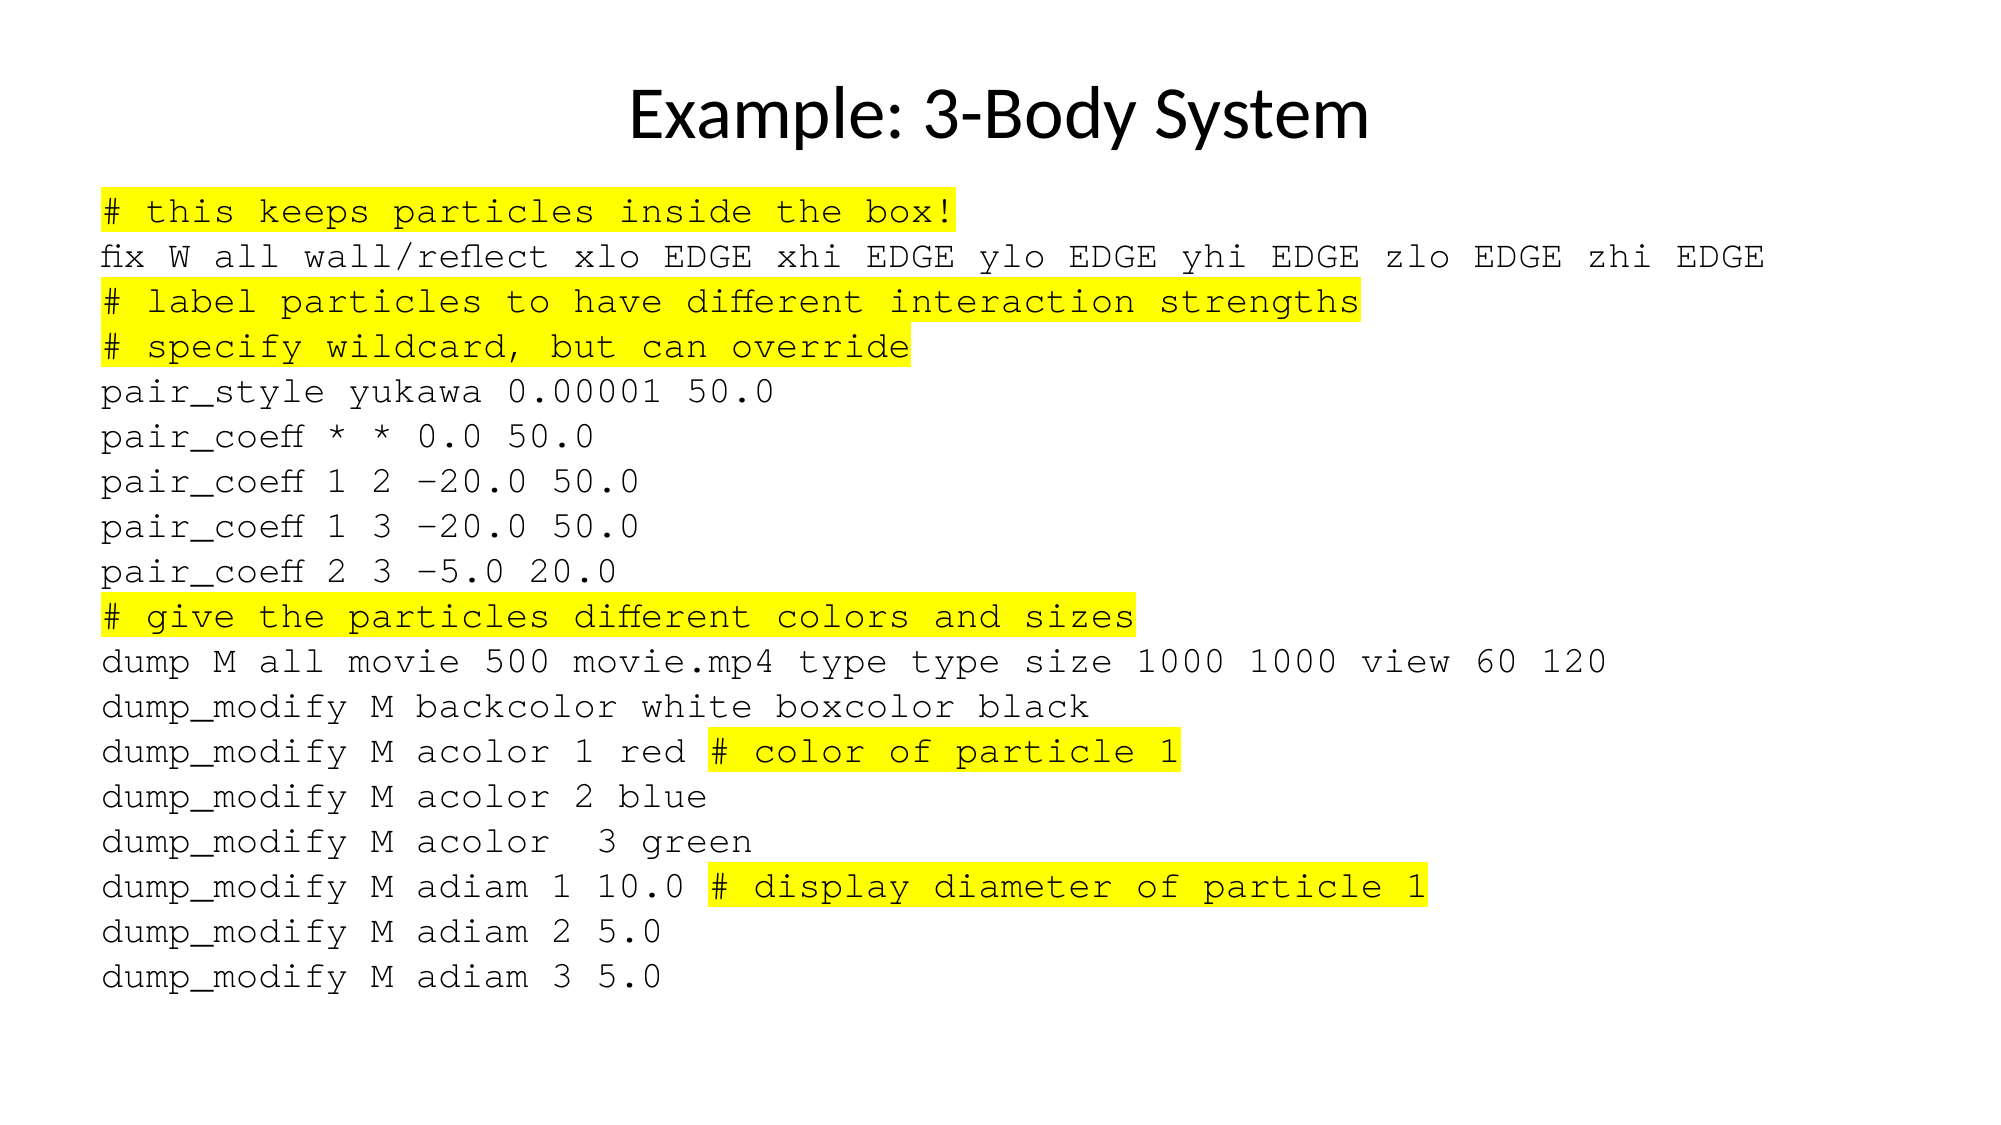

# Example: 3-Body System
# this keeps particles inside the box!
fix W all wall/reflect xlo EDGE xhi EDGE ylo EDGE yhi EDGE zlo EDGE zhi EDGE
# label particles to have different interaction strengths
# specify wildcard, but can override
pair_style yukawa 0.00001 50.0
pair_coeff * * 0.0 50.0
pair_coeff 1 2 -20.0 50.0
pair_coeff 1 3 -20.0 50.0
pair_coeff 2 3 -5.0 20.0
# give the particles different colors and sizes
dump M all movie 500 movie.mp4 type type size 1000 1000 view 60 120
dump_modify M backcolor white boxcolor black
dump_modify M acolor 1 red # color of particle 1
dump_modify M acolor 2 blue
dump_modify M acolor  3 green
dump_modify M adiam 1 10.0 # display diameter of particle 1
dump_modify M adiam 2 5.0
dump_modify M adiam 3 5.0